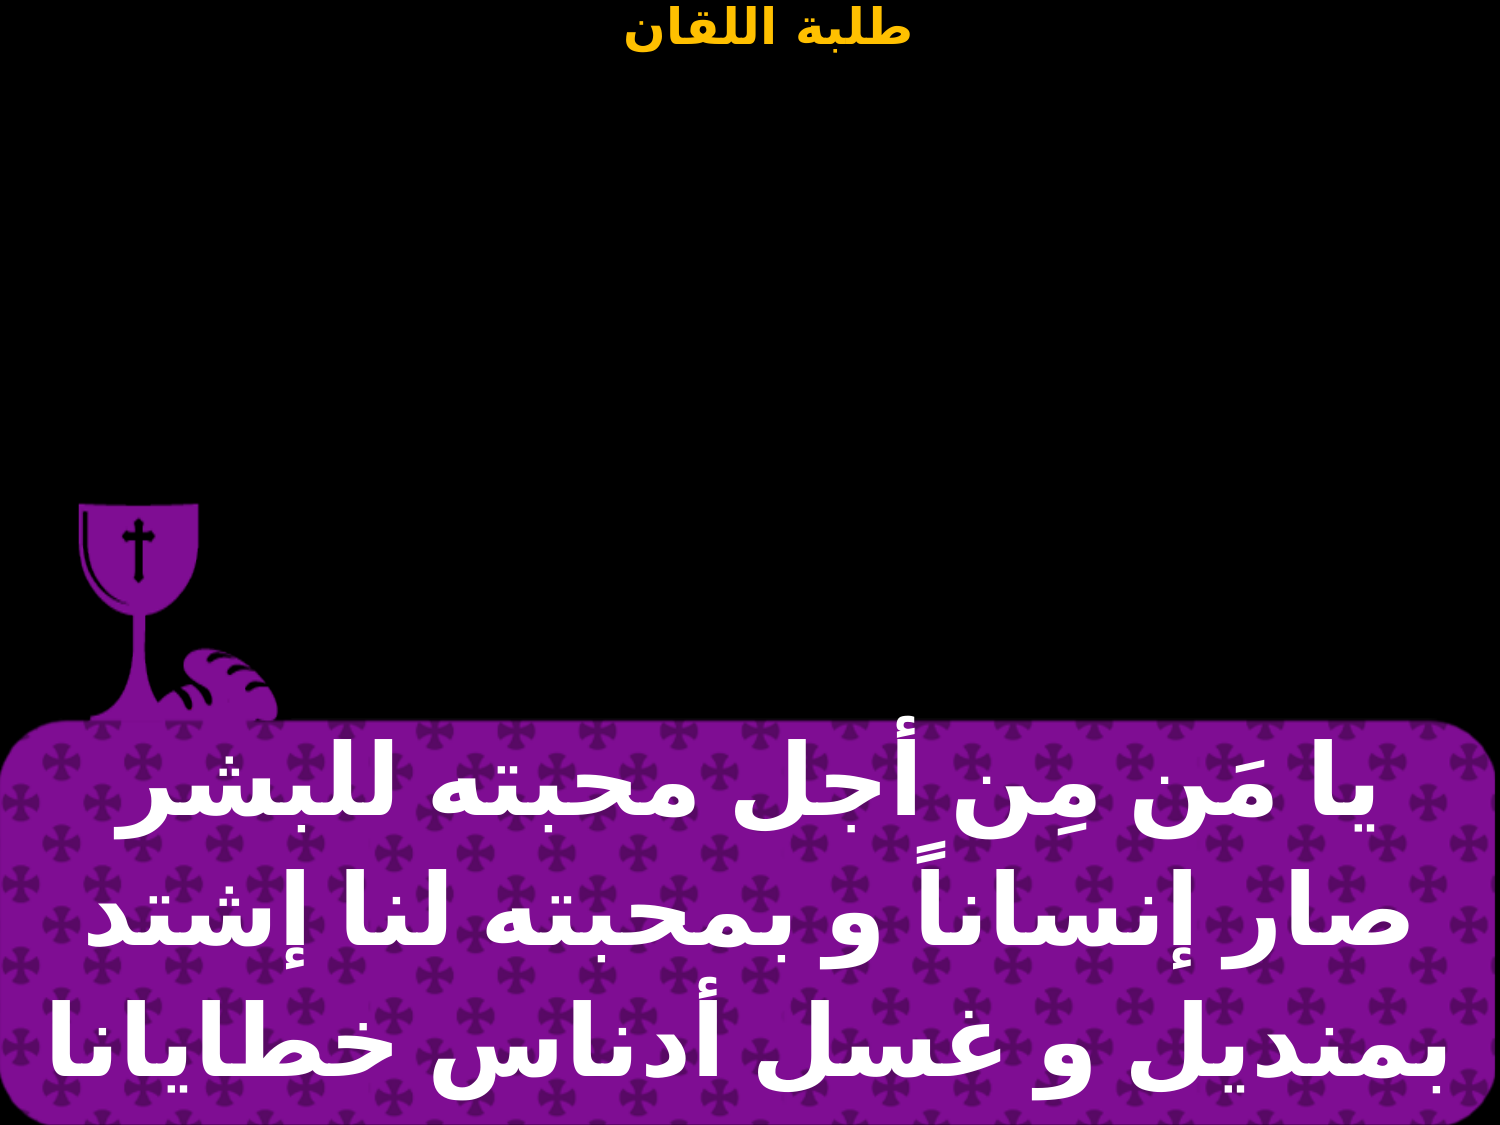

| يا مَن مِن أجل محبته للبشر صار إنساناً و بمحبته لنا إشتد بمنديل و غسل أدناس خطايانا |
| --- |